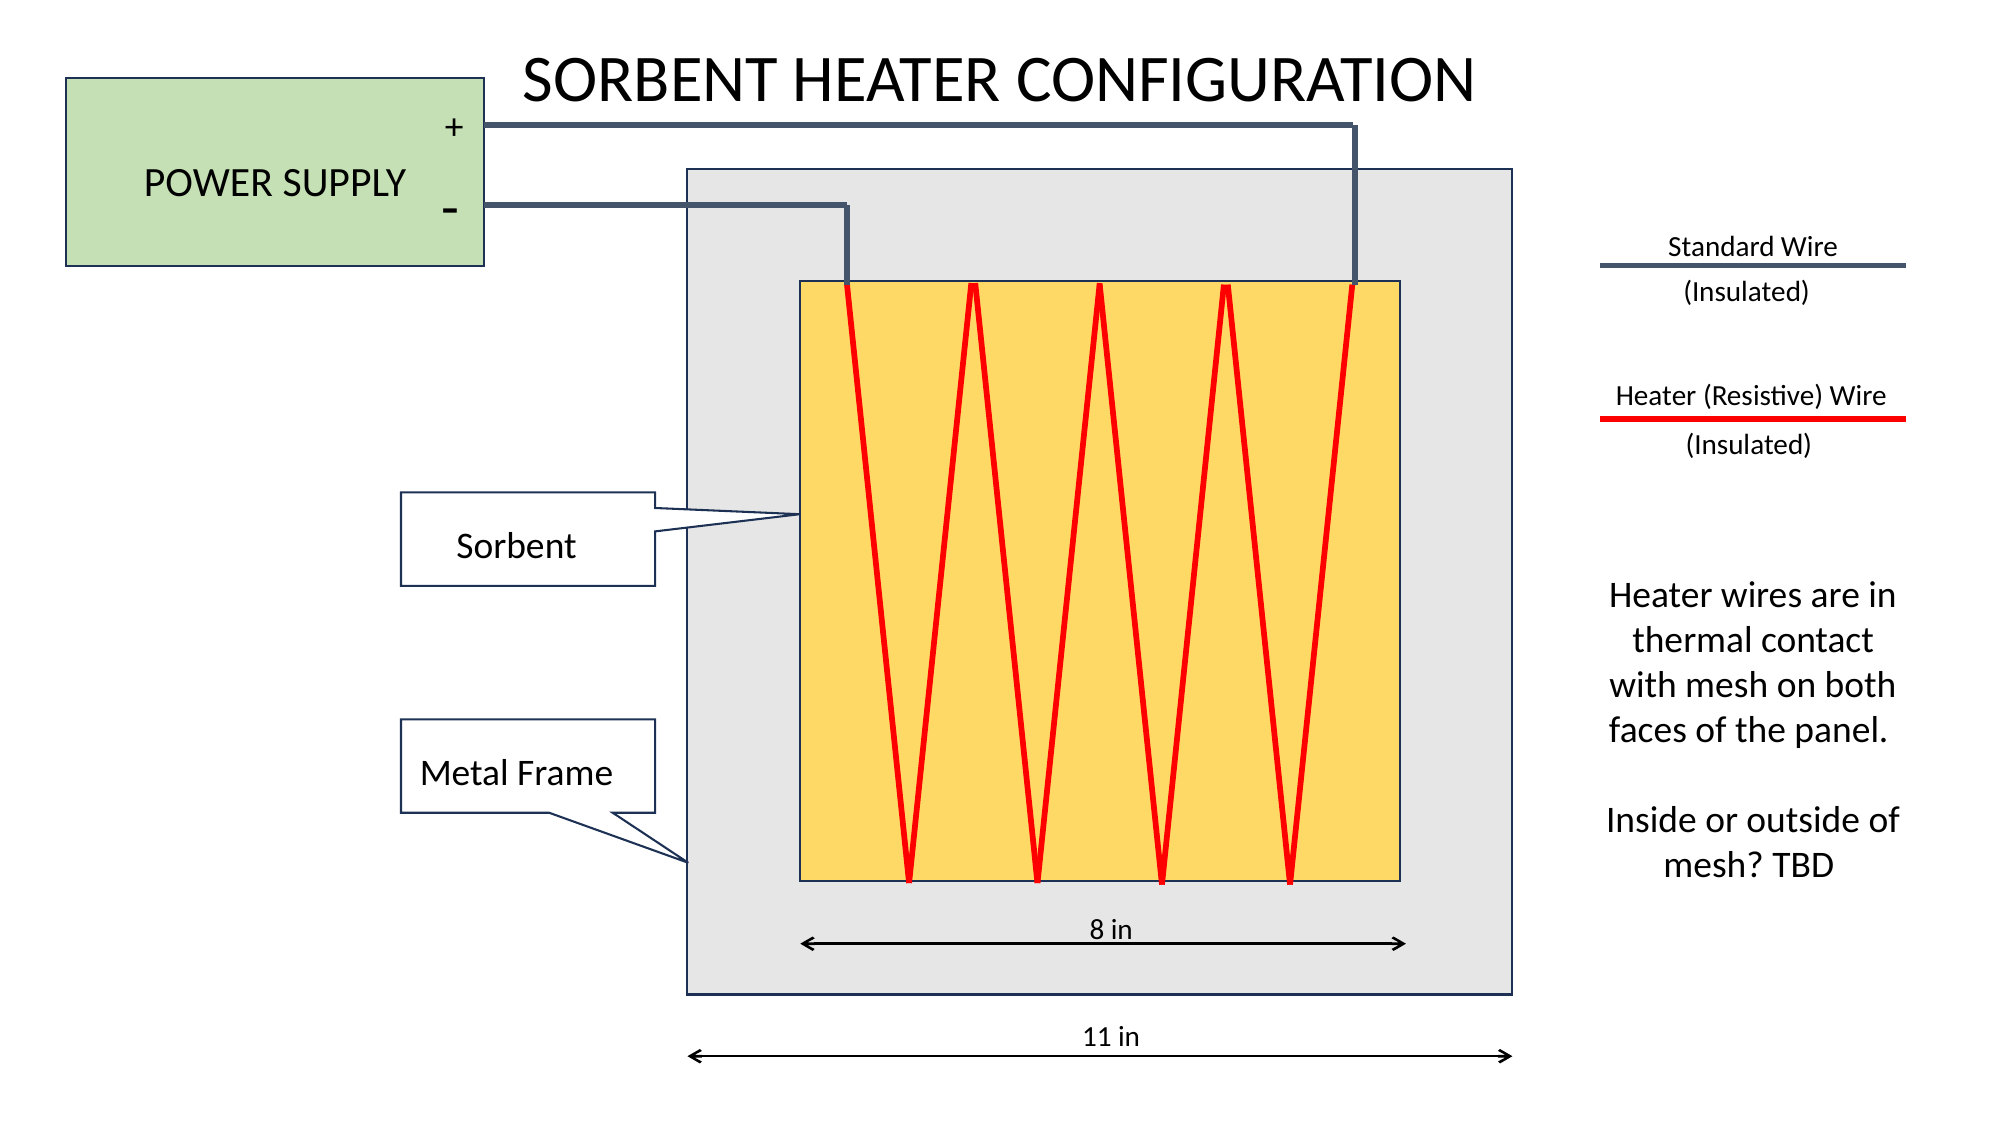

SORBENT HEATER CONFIGURATION

+
POWER SUPPLY
-

Standard Wire
(Insulated)

Heater (Resistive) Wire
(Insulated)

Sorbent
Heater wires are in thermal contact with mesh on both faces of the panel.

Inside or outside of mesh? TBD

Metal Frame
8 in
11 in